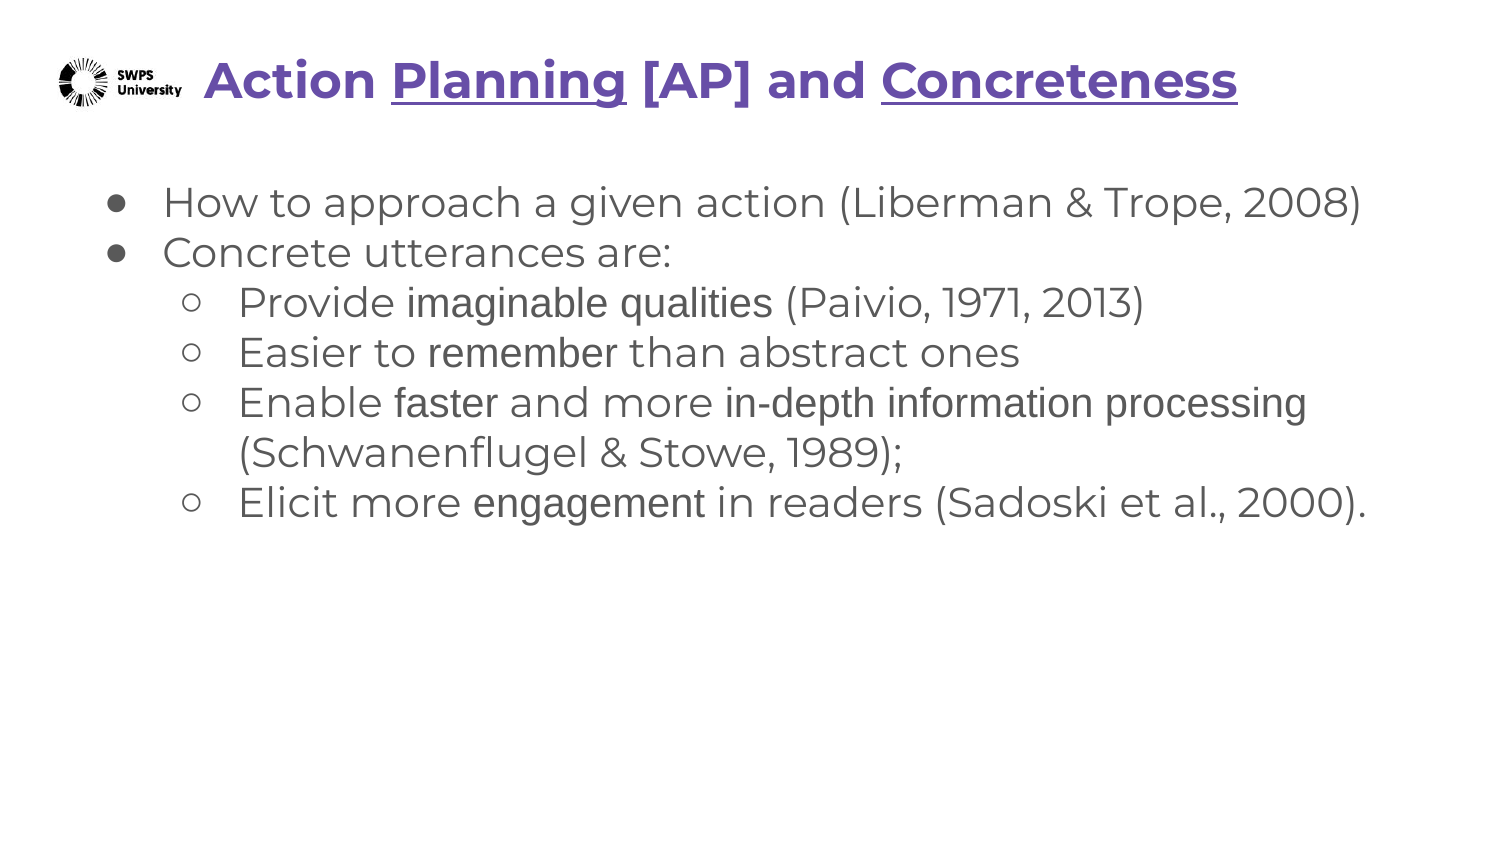

# Action Planning [AP] and Concreteness

How to approach a given action (Liberman & Trope, 2008)
Concrete utterances are:
Provide imaginable qualities (Paivio, 1971, 2013)
Easier to remember than abstract ones
Enable faster and more in-depth information processing (Schwanenflugel & Stowe, 1989);
Elicit more engagement in readers (Sadoski et al., 2000).